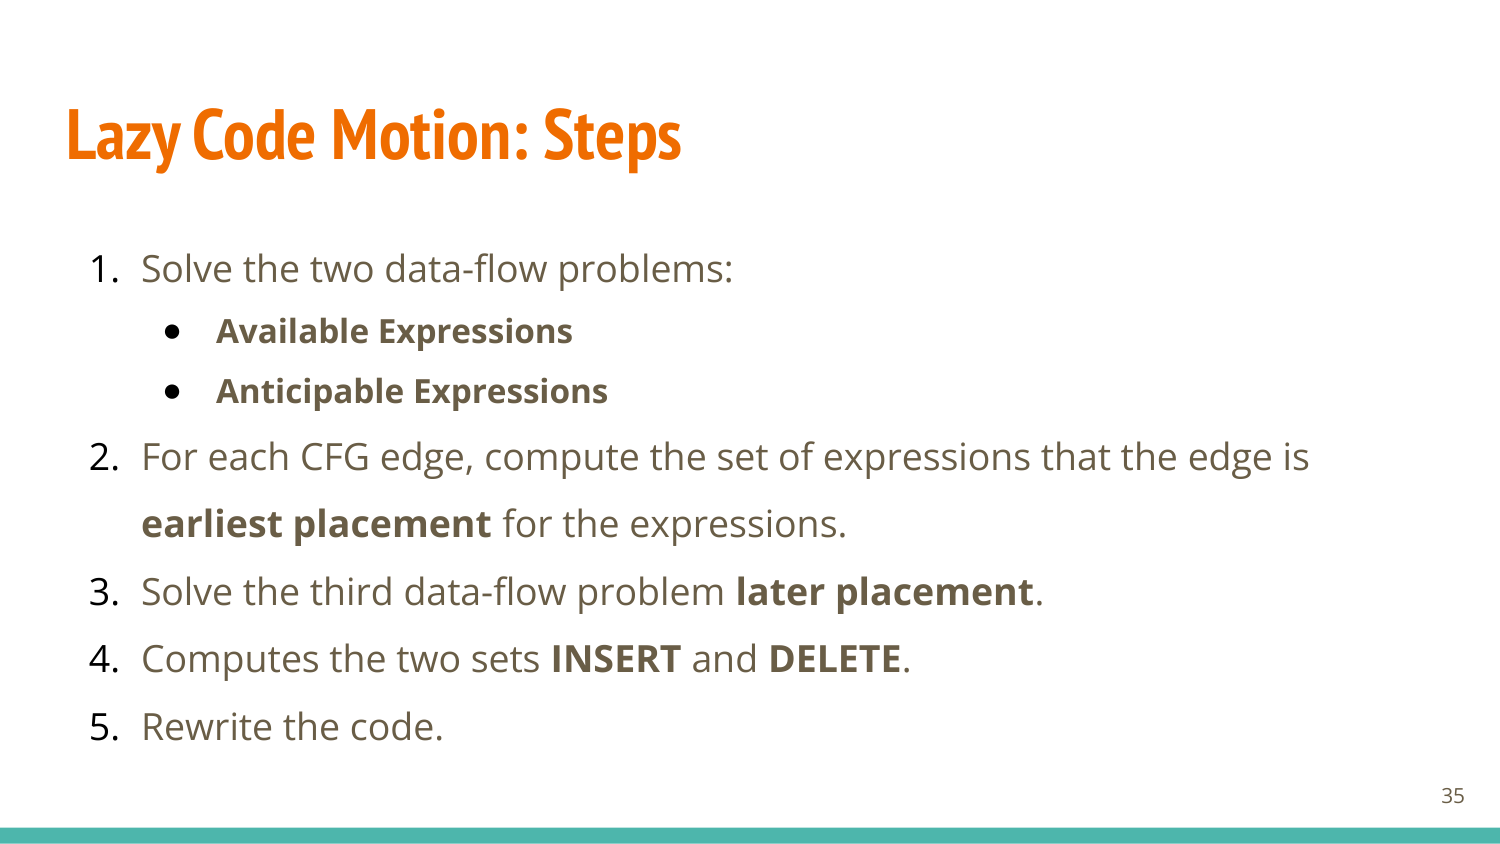

# Lazy Code Motion: Steps
Solve the two data-flow problems:
Available Expressions
Anticipable Expressions
For each CFG edge, compute the set of expressions that the edge is earliest placement for the expressions.
Solve the third data-flow problem later placement.
Computes the two sets INSERT and DELETE.
Rewrite the code.

35